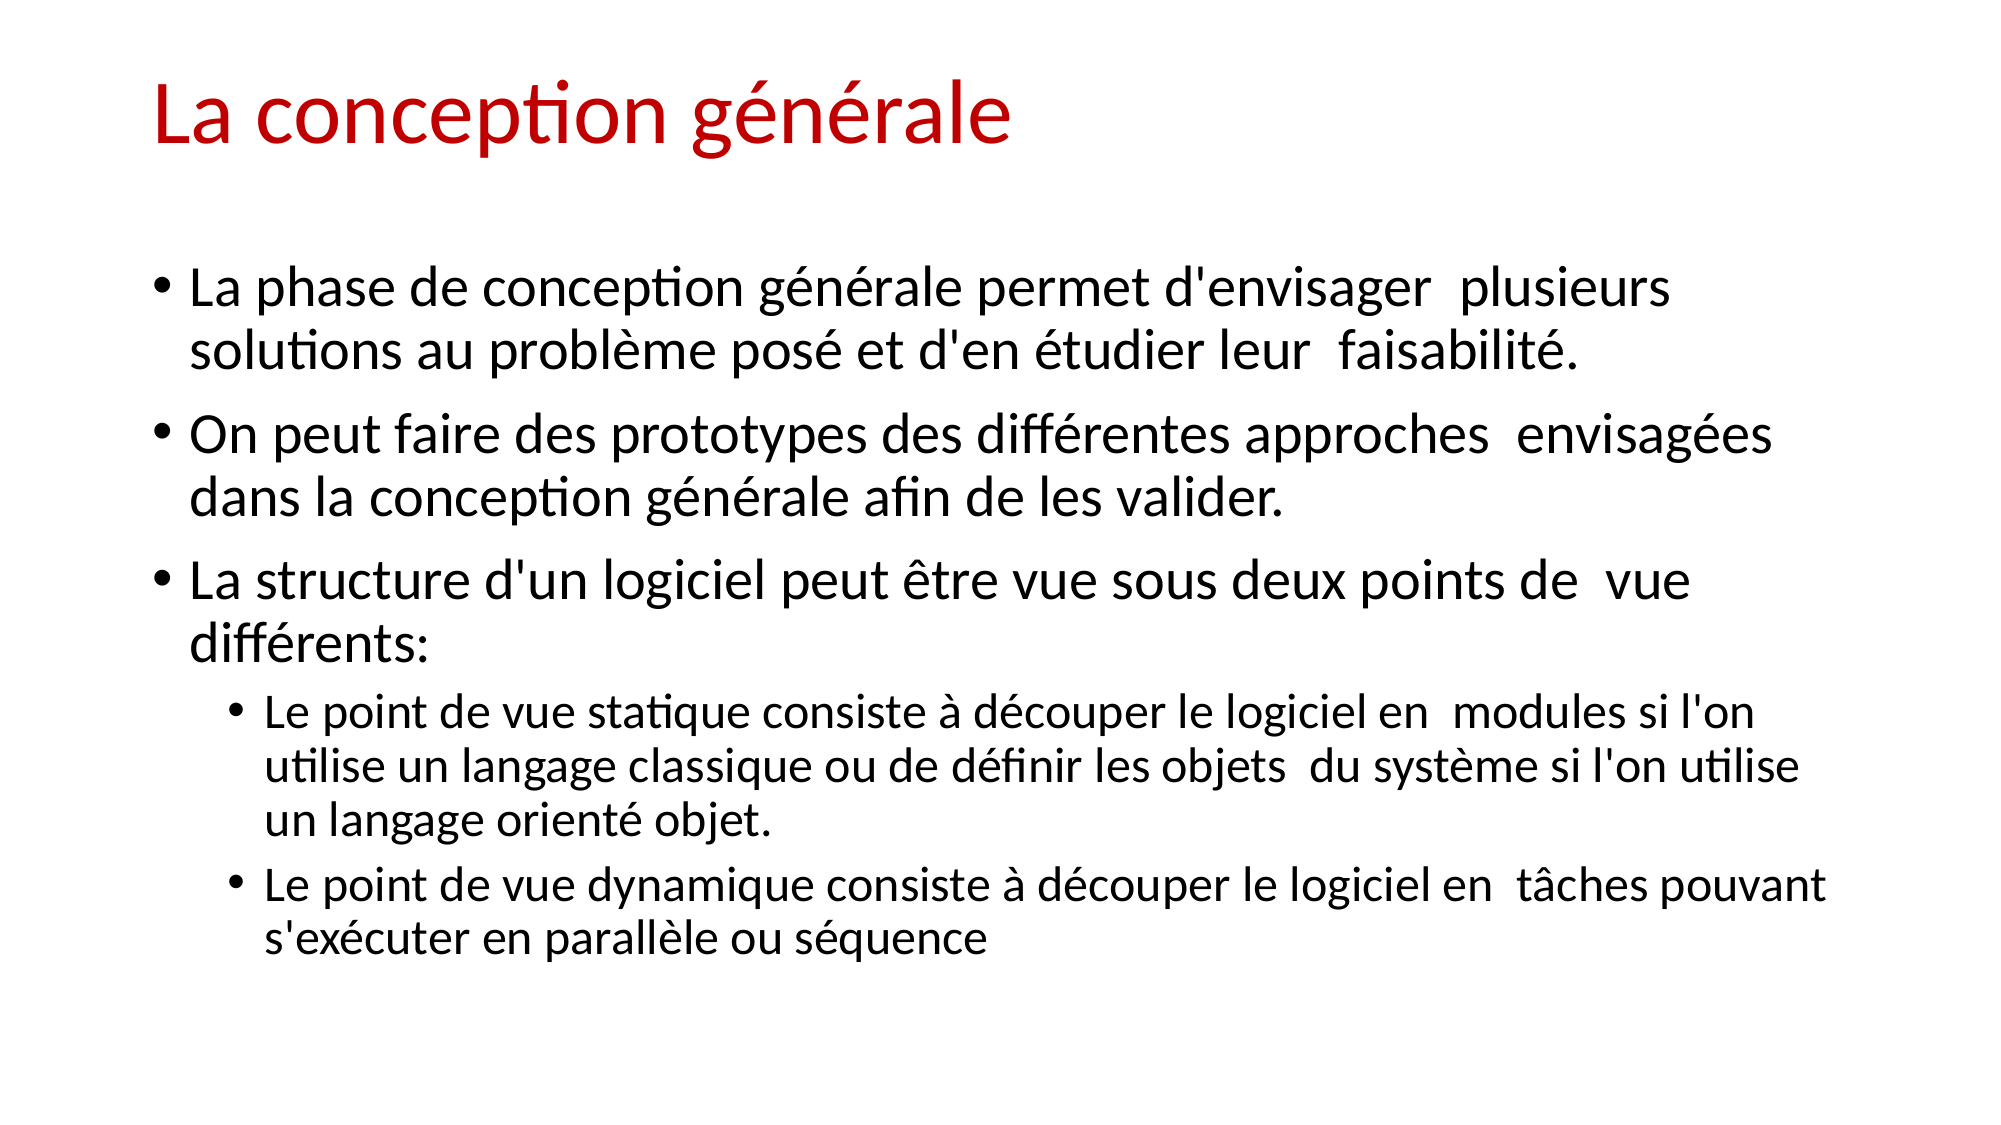

# La conception générale
La phase de conception générale permet d'envisager  plusieurs solutions au problème posé et d'en étudier leur  faisabilité.
On peut faire des prototypes des différentes approches  envisagées dans la conception générale afin de les valider.
La structure d'un logiciel peut être vue sous deux points de  vue différents:
Le point de vue statique consiste à découper le logiciel en  modules si l'on utilise un langage classique ou de définir les objets  du système si l'on utilise un langage orienté objet.
Le point de vue dynamique consiste à découper le logiciel en  tâches pouvant s'exécuter en parallèle ou séquence